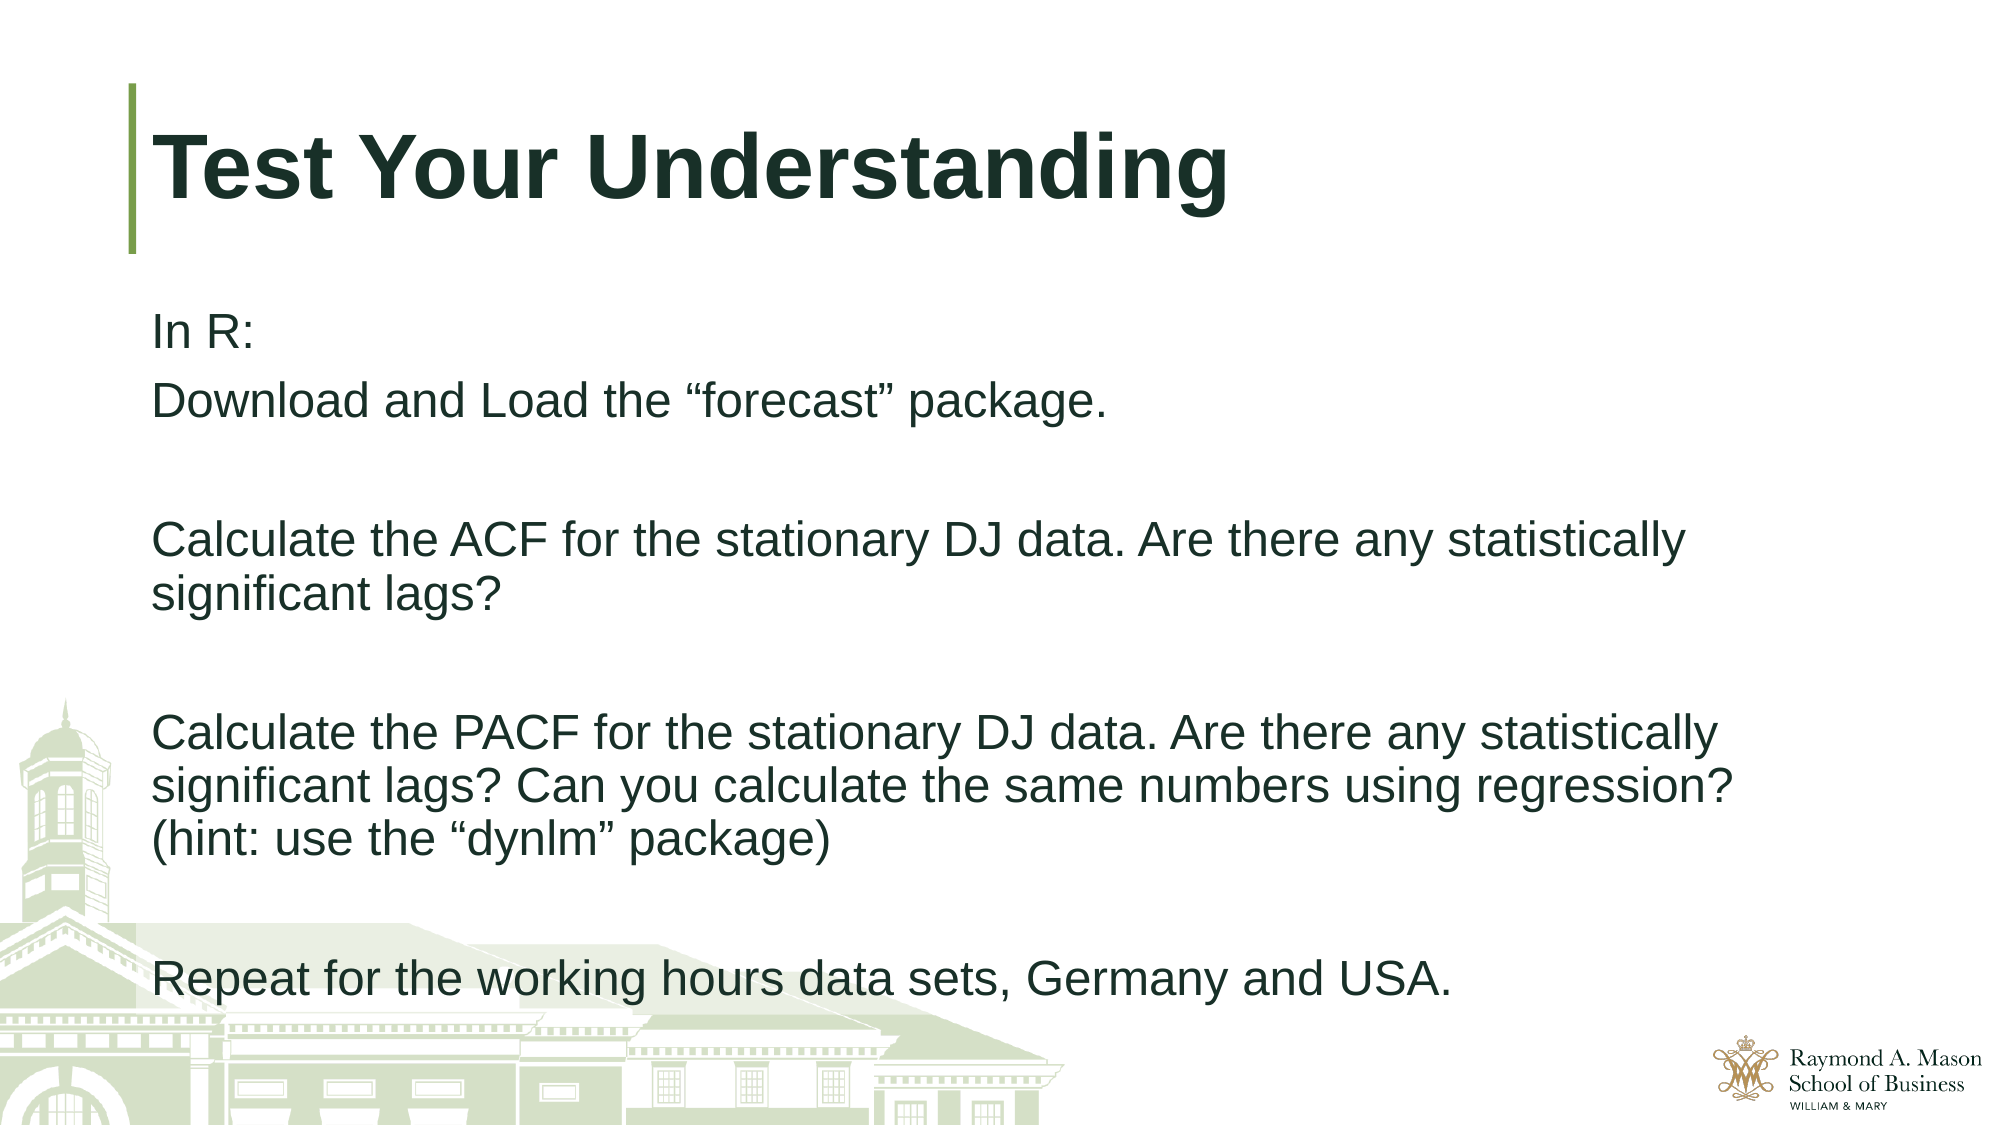

# Test Your Understanding
In R:
Download and Load the “forecast” package.

Calculate the ACF for the stationary DJ data. Are there any statistically significant lags?

Calculate the PACF for the stationary DJ data. Are there any statistically significant lags? Can you calculate the same numbers using regression? (hint: use the “dynlm” package)

Repeat for the working hours data sets, Germany and USA.